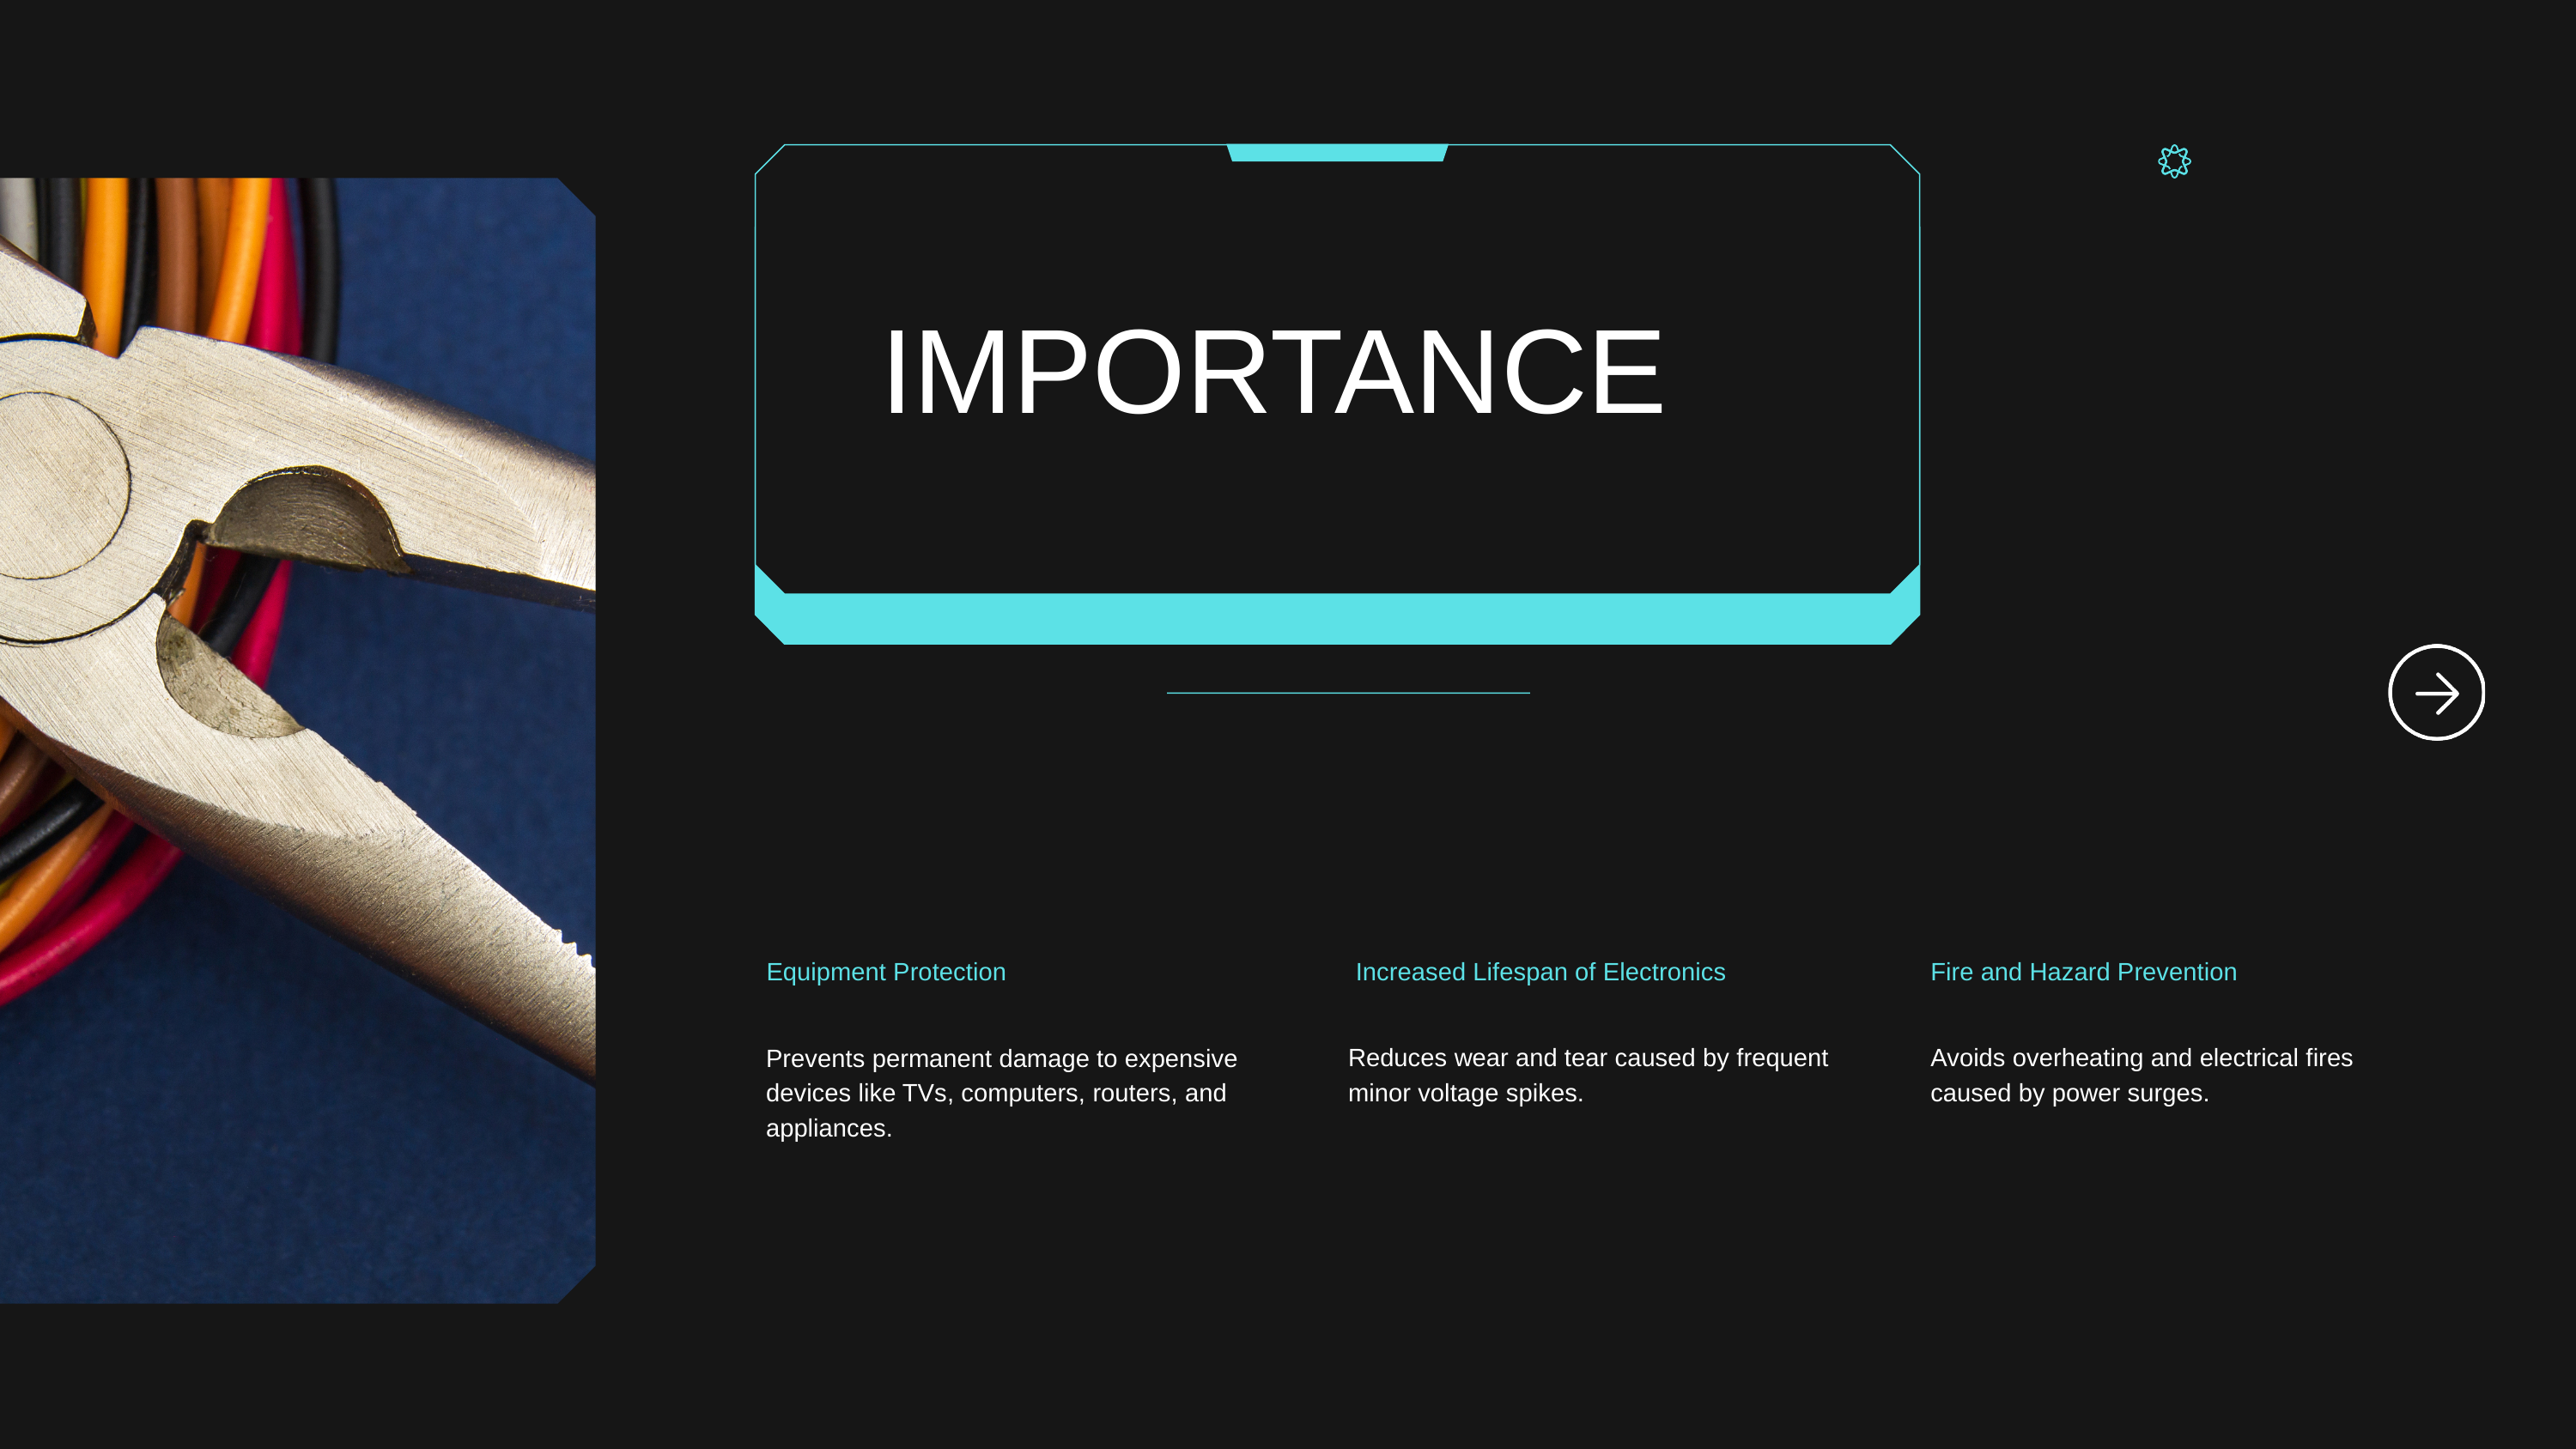

IMPORTANCE

Equipment Protection
 Increased Lifespan of Electronics
Fire and Hazard Prevention
Prevents permanent damage to expensive devices like TVs, computers, routers, and appliances.
Reduces wear and tear caused by frequent minor voltage spikes.
Avoids overheating and electrical fires caused by power surges.